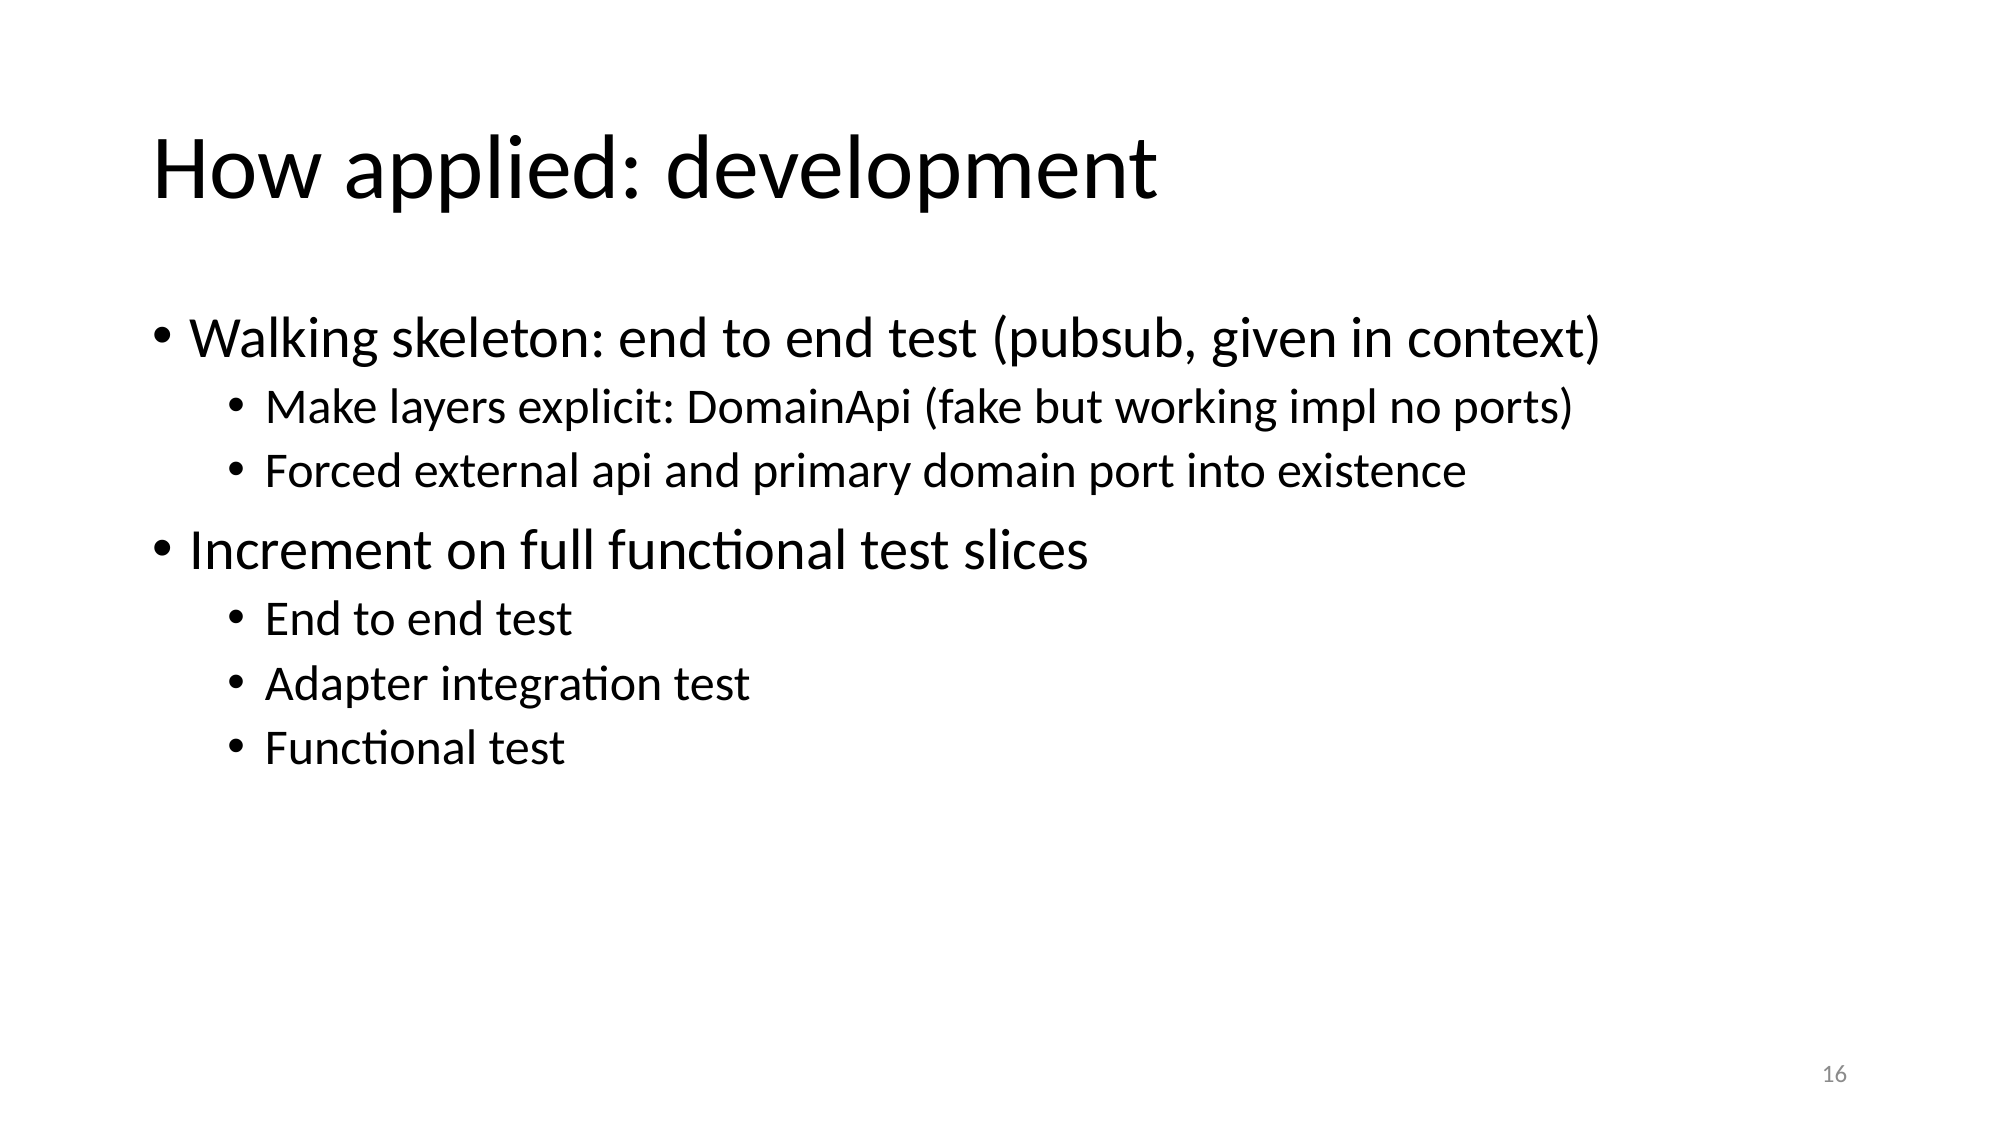

# How applied: development
Walking skeleton: end to end test (pubsub, given in context)
Make layers explicit: DomainApi (fake but working impl no ports)
Forced external api and primary domain port into existence
Increment on full functional test slices
End to end test
Adapter integration test
Functional test

16